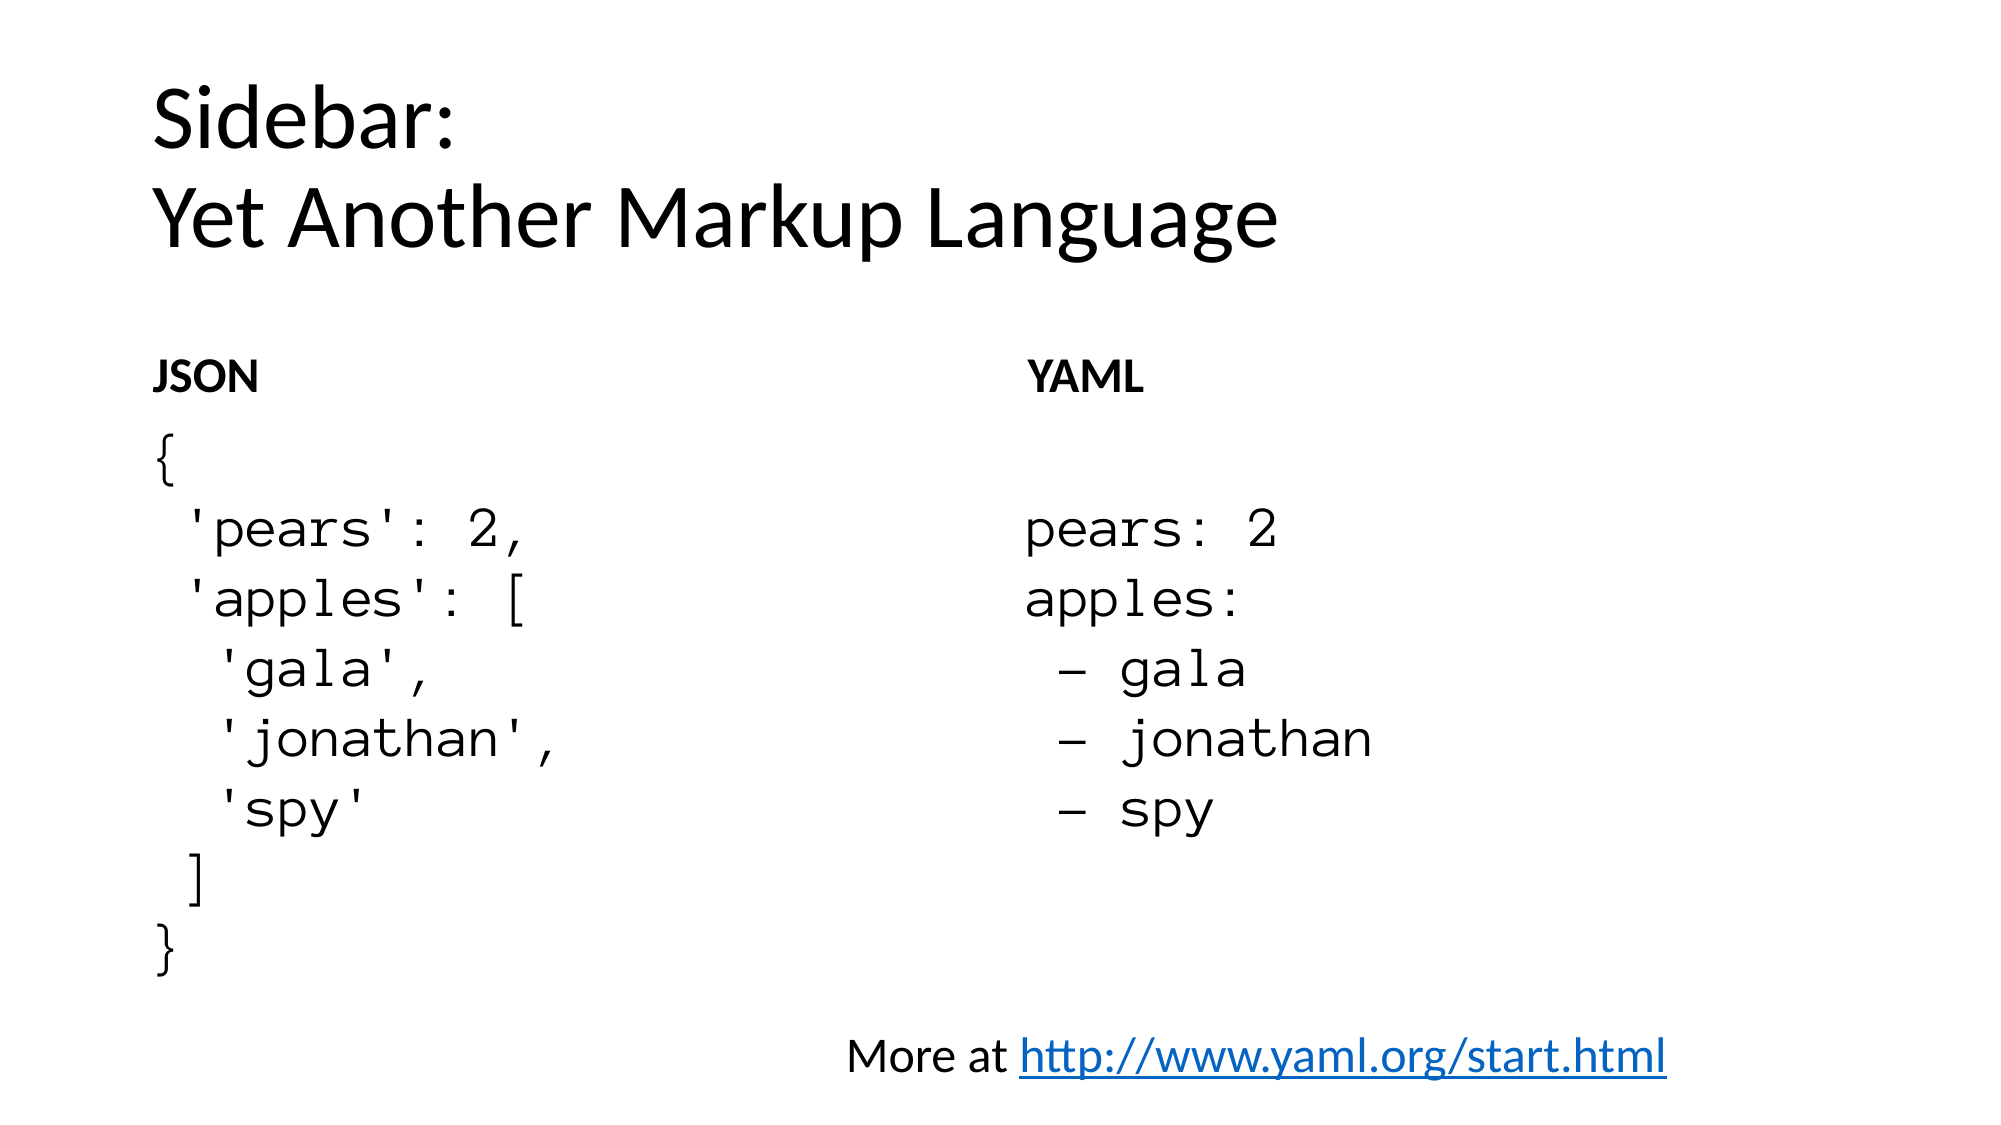

# Sidebar: Yet Another Markup Language
JSON
YAML
{
 'pears': 2,
 'apples': [
  'gala',
  'jonathan',
  'spy'
 ]
}

pears: 2
apples:
 - gala
 - jonathan
 - spy
More at http://www.yaml.org/start.html